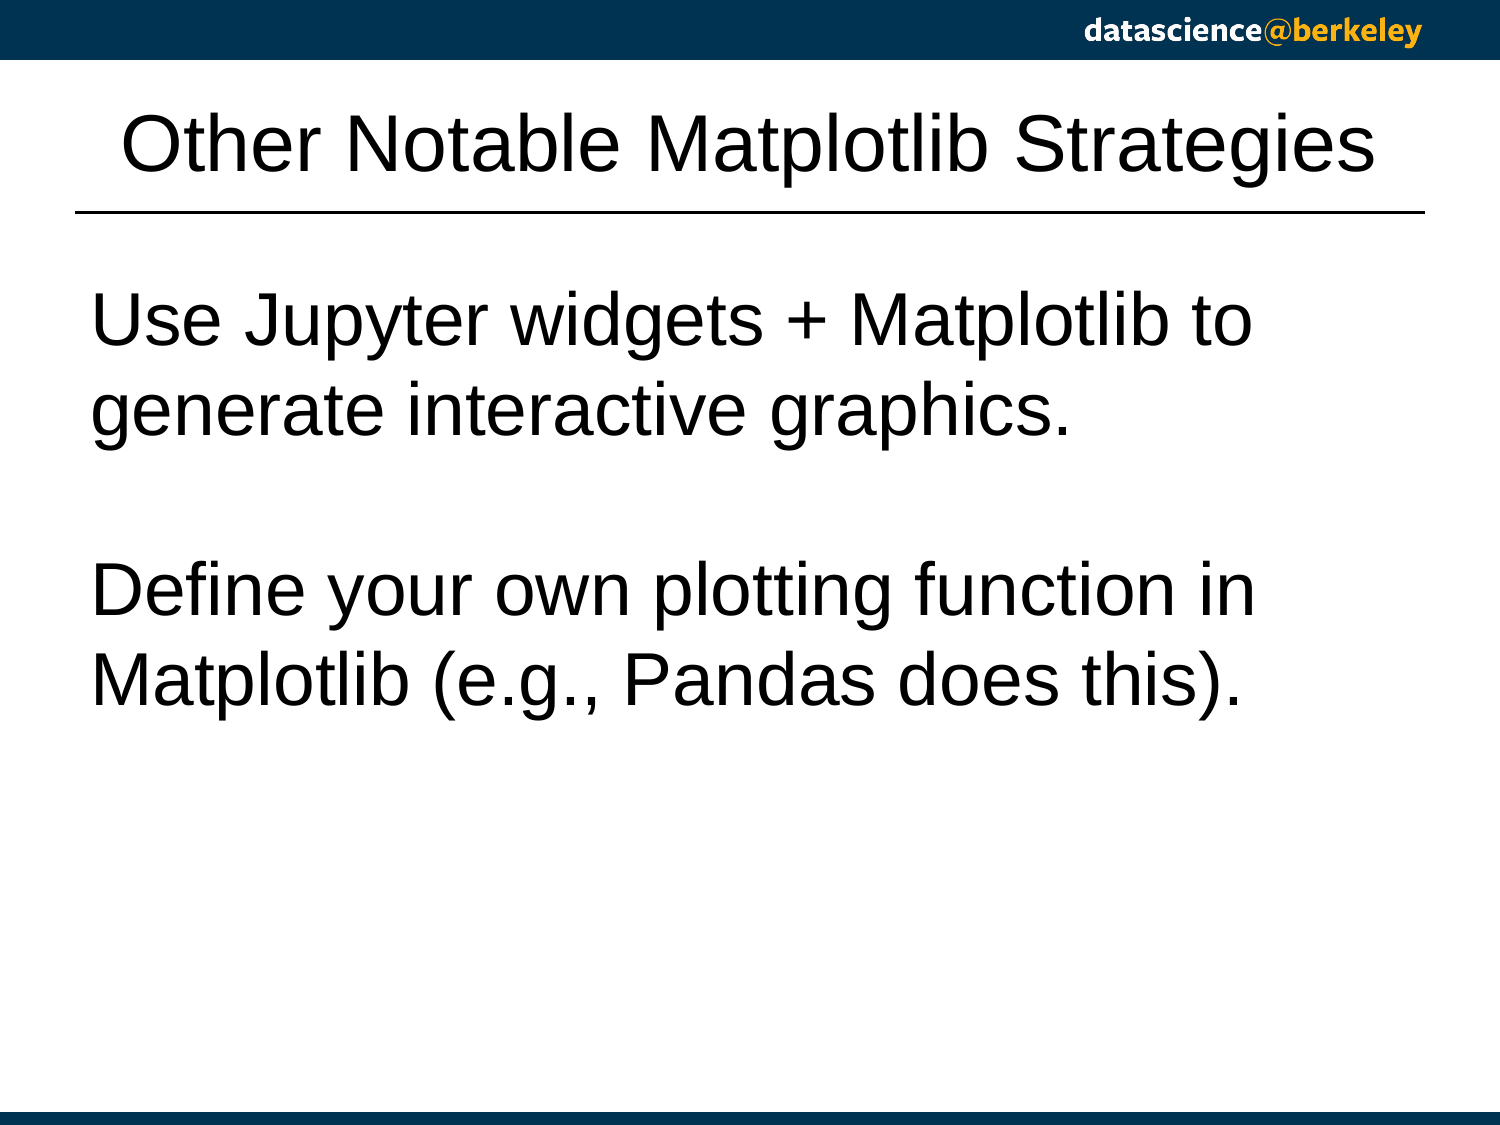

# Other Notable Matplotlib Strategies
Use Jupyter widgets + Matplotlib to generate interactive graphics.

Define your own plotting function in Matplotlib (e.g., Pandas does this).